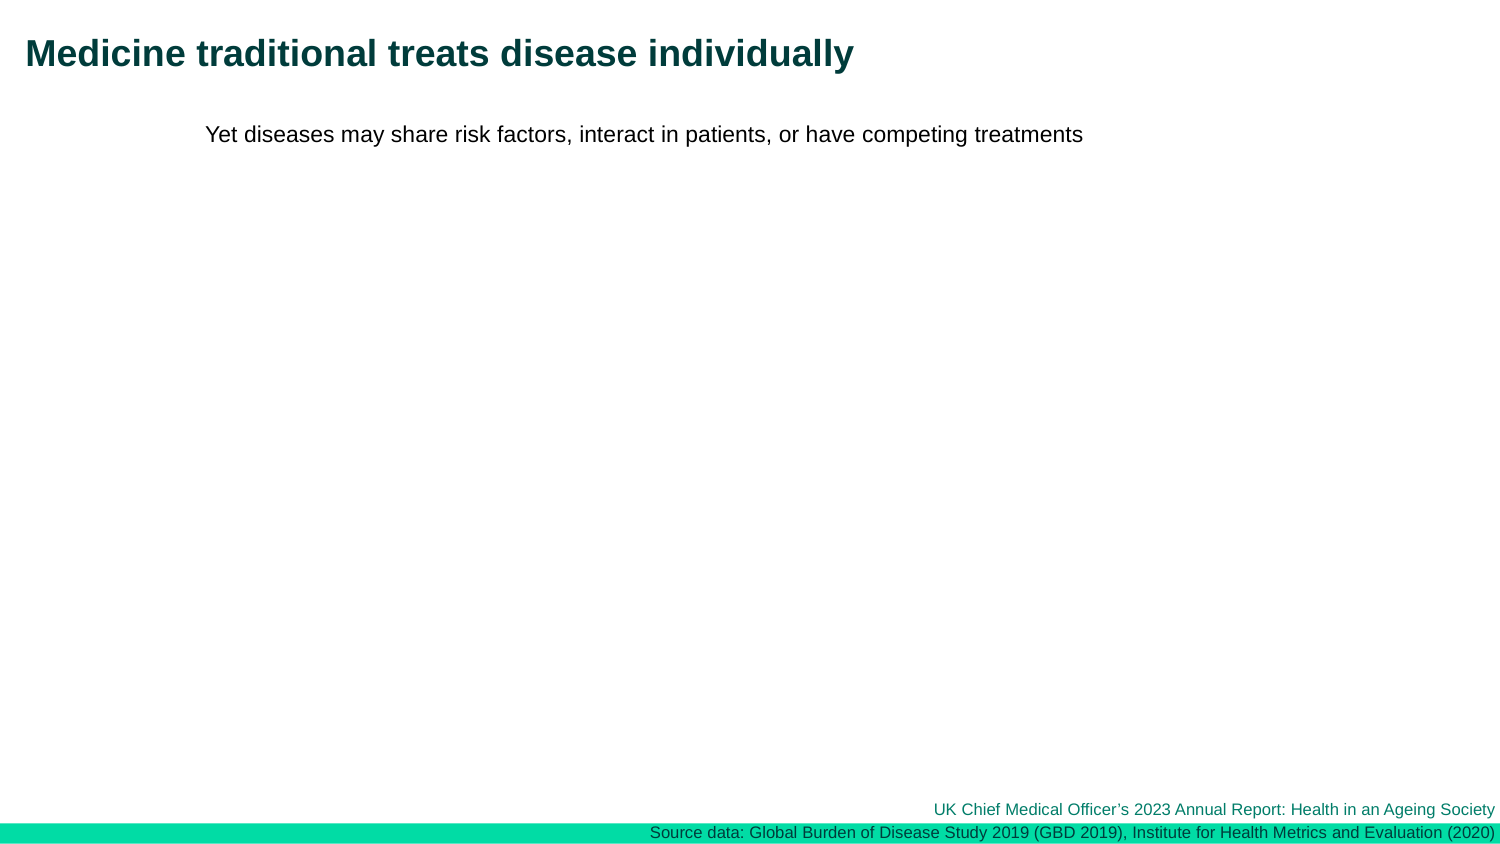

Medicine traditional treats disease individually
Yet diseases may share risk factors, interact in patients, or have competing treatments

UK Chief Medical Officer’s 2023 Annual Report: Health in an Ageing Society
Source data: Global Burden of Disease Study 2019 (GBD 2019), Institute for Health Metrics and Evaluation (2020)